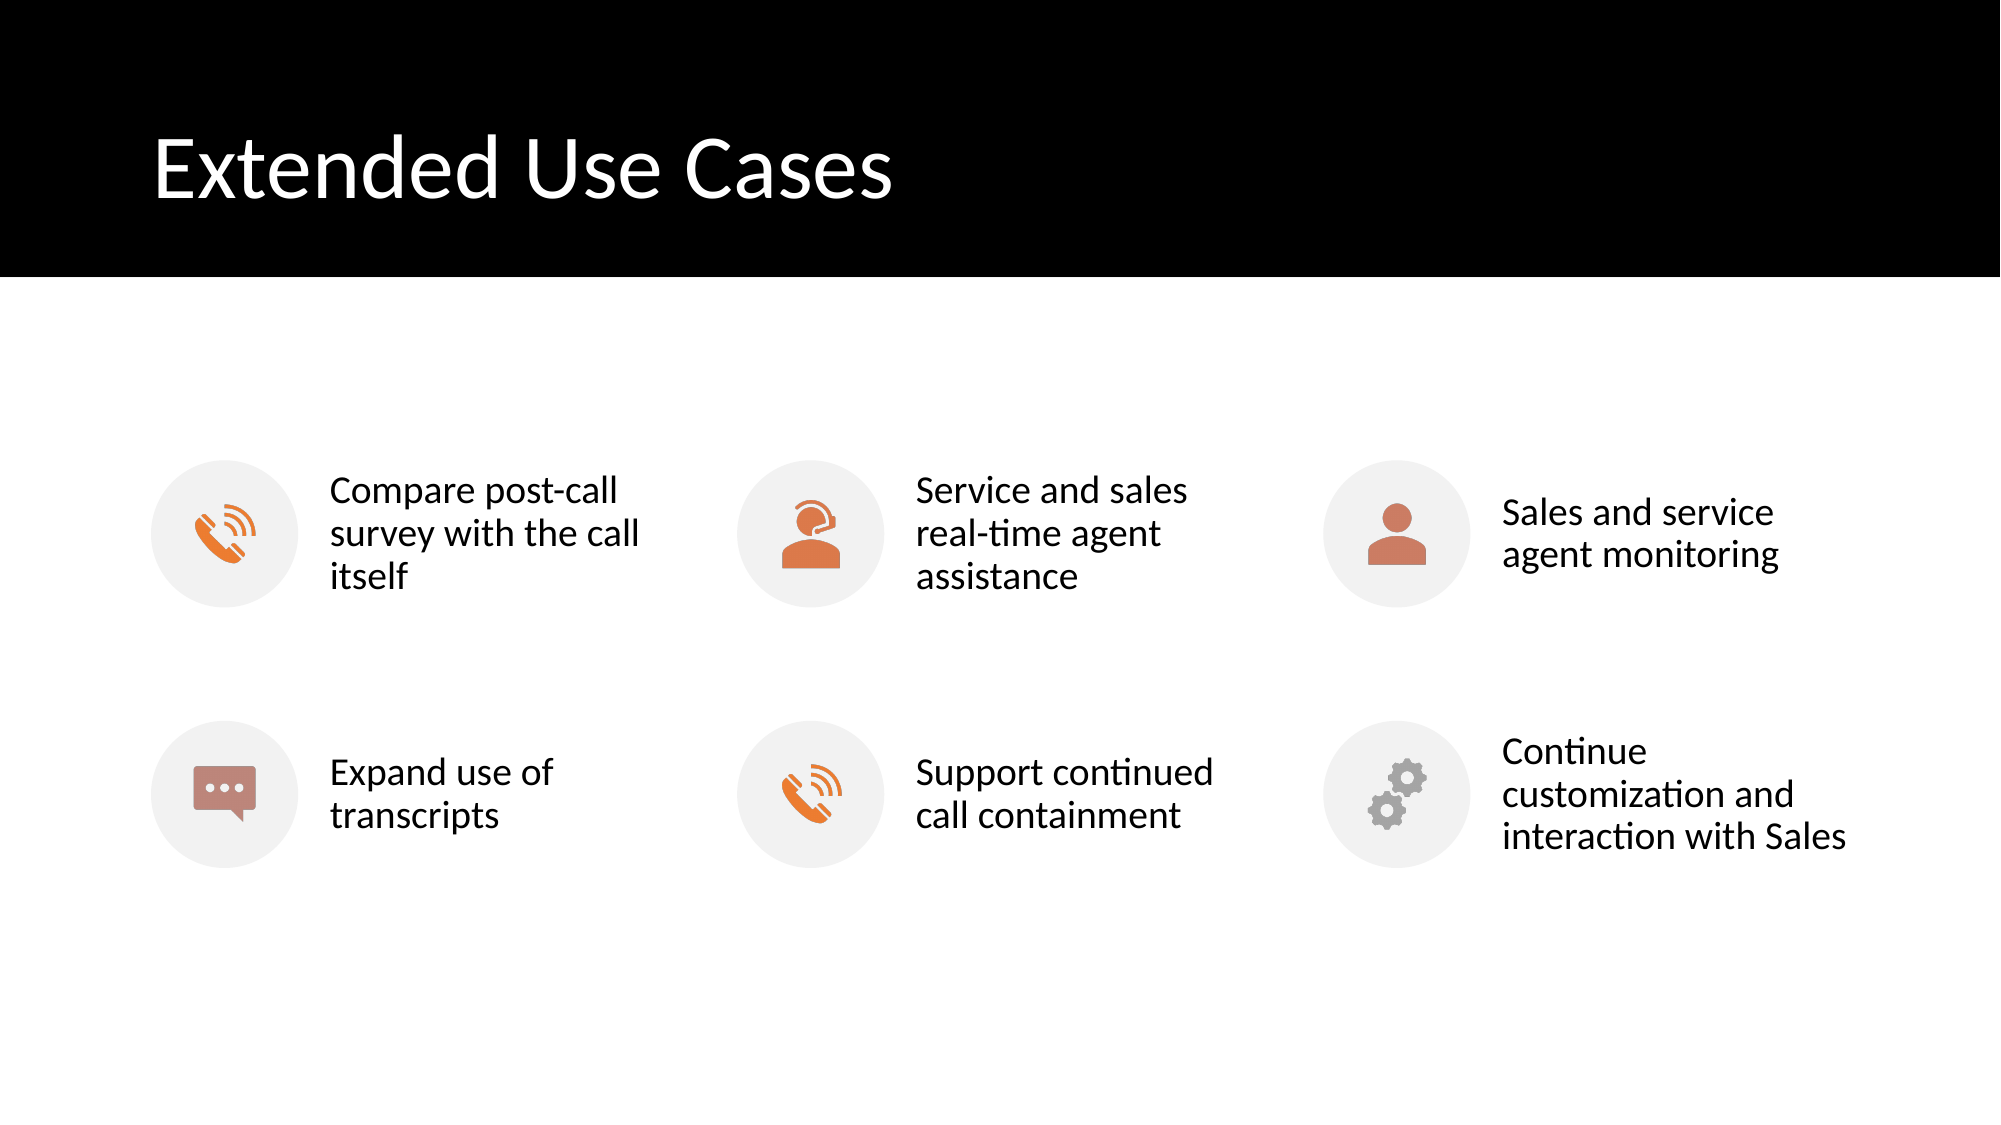

# Extended Use Cases

Compare post-call survey with the call itself
Service and sales real-time agent assistance
Sales and service agent monitoring
Expand use of transcripts
Support continued call containment
Continue customization and interaction with Sales